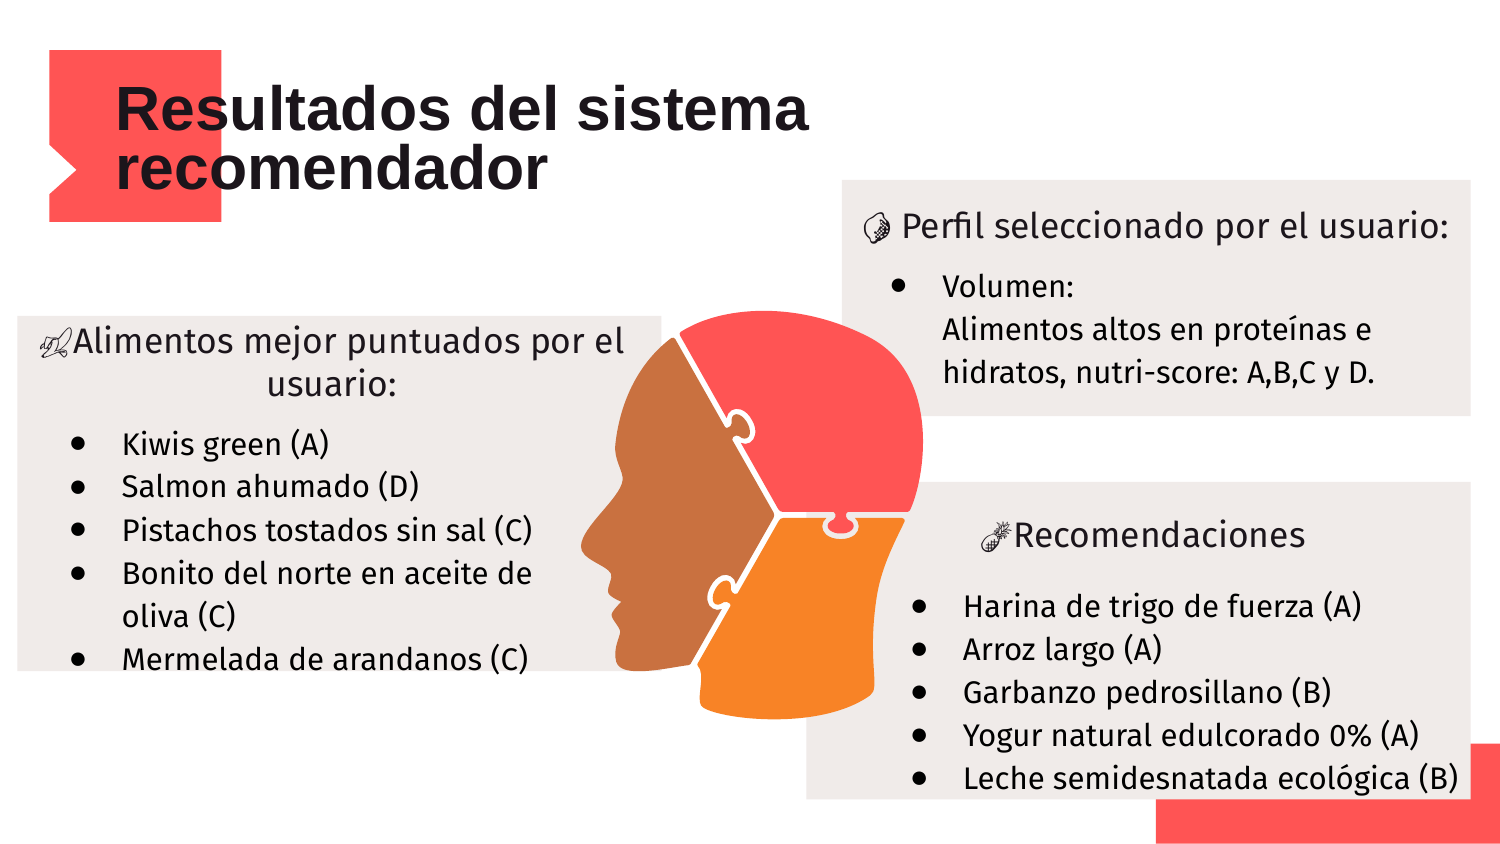

# Resultados del sistema recomendador
🍋 Perfil seleccionado por el usuario:

Volumen:
Alimentos altos en proteínas e hidratos, nutri-score: A,B,C y D.

🍌Alimentos mejor puntuados por el usuario:
Kiwis green (A)
Salmon ahumado (D)
Pistachos tostados sin sal (C)
Bonito del norte en aceite de oliva (C)
Mermelada de arandanos (C)

🍍Recomendaciones
Harina de trigo de fuerza (A)
Arroz largo (A)
Garbanzo pedrosillano (B)
Yogur natural edulcorado 0% (A)
Leche semidesnatada ecológica (B)